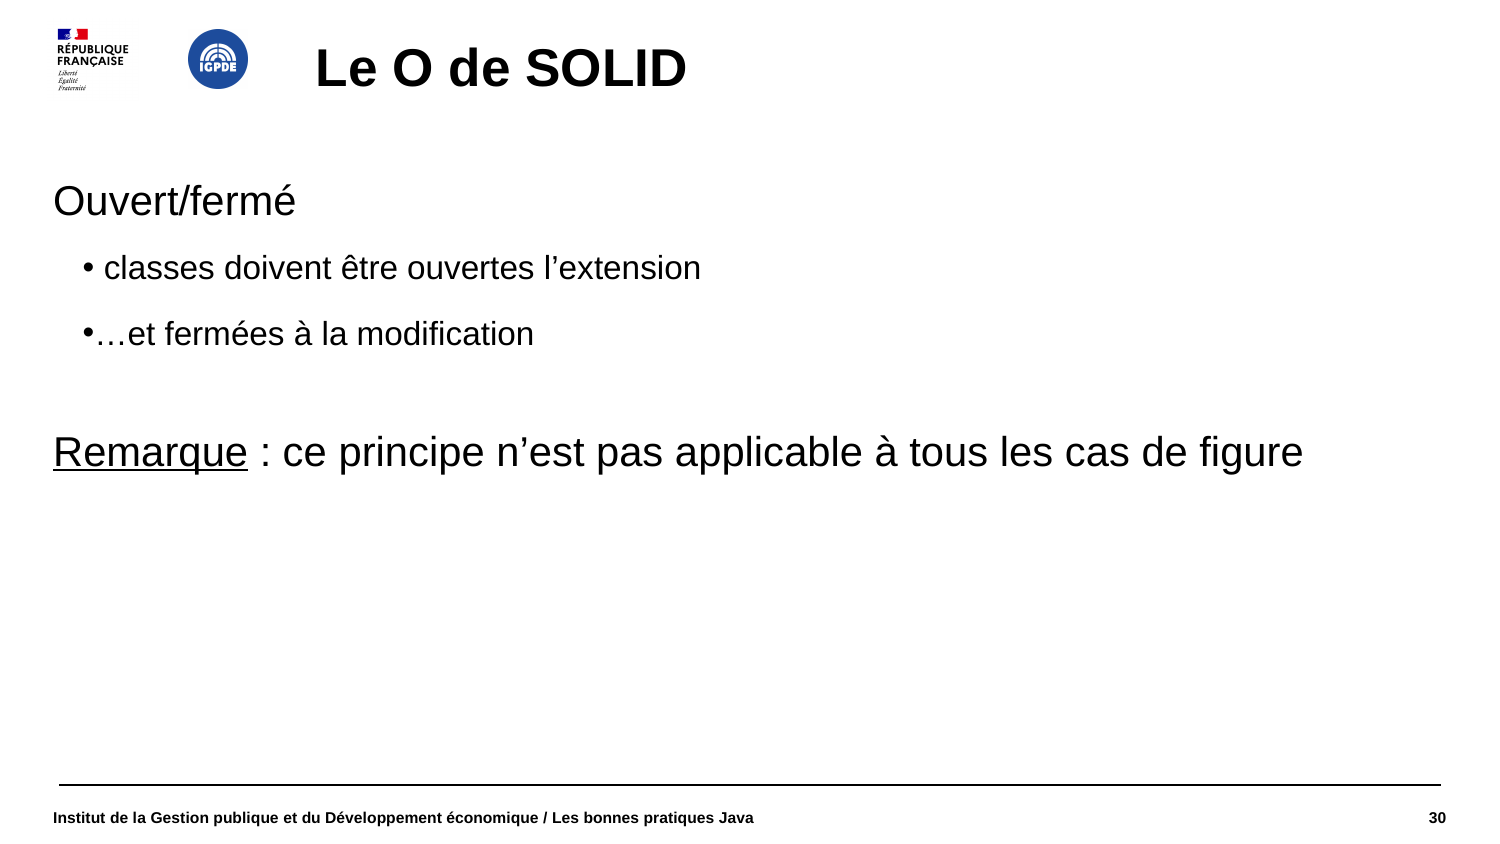

# Le O de SOLID
Ouvert/fermé
 classes doivent être ouvertes l’extension
…et fermées à la modification

Remarque : ce principe n’est pas applicable à tous les cas de figure

Institut de la Gestion publique et du Développement économique / Les bonnes pratiques Java
30